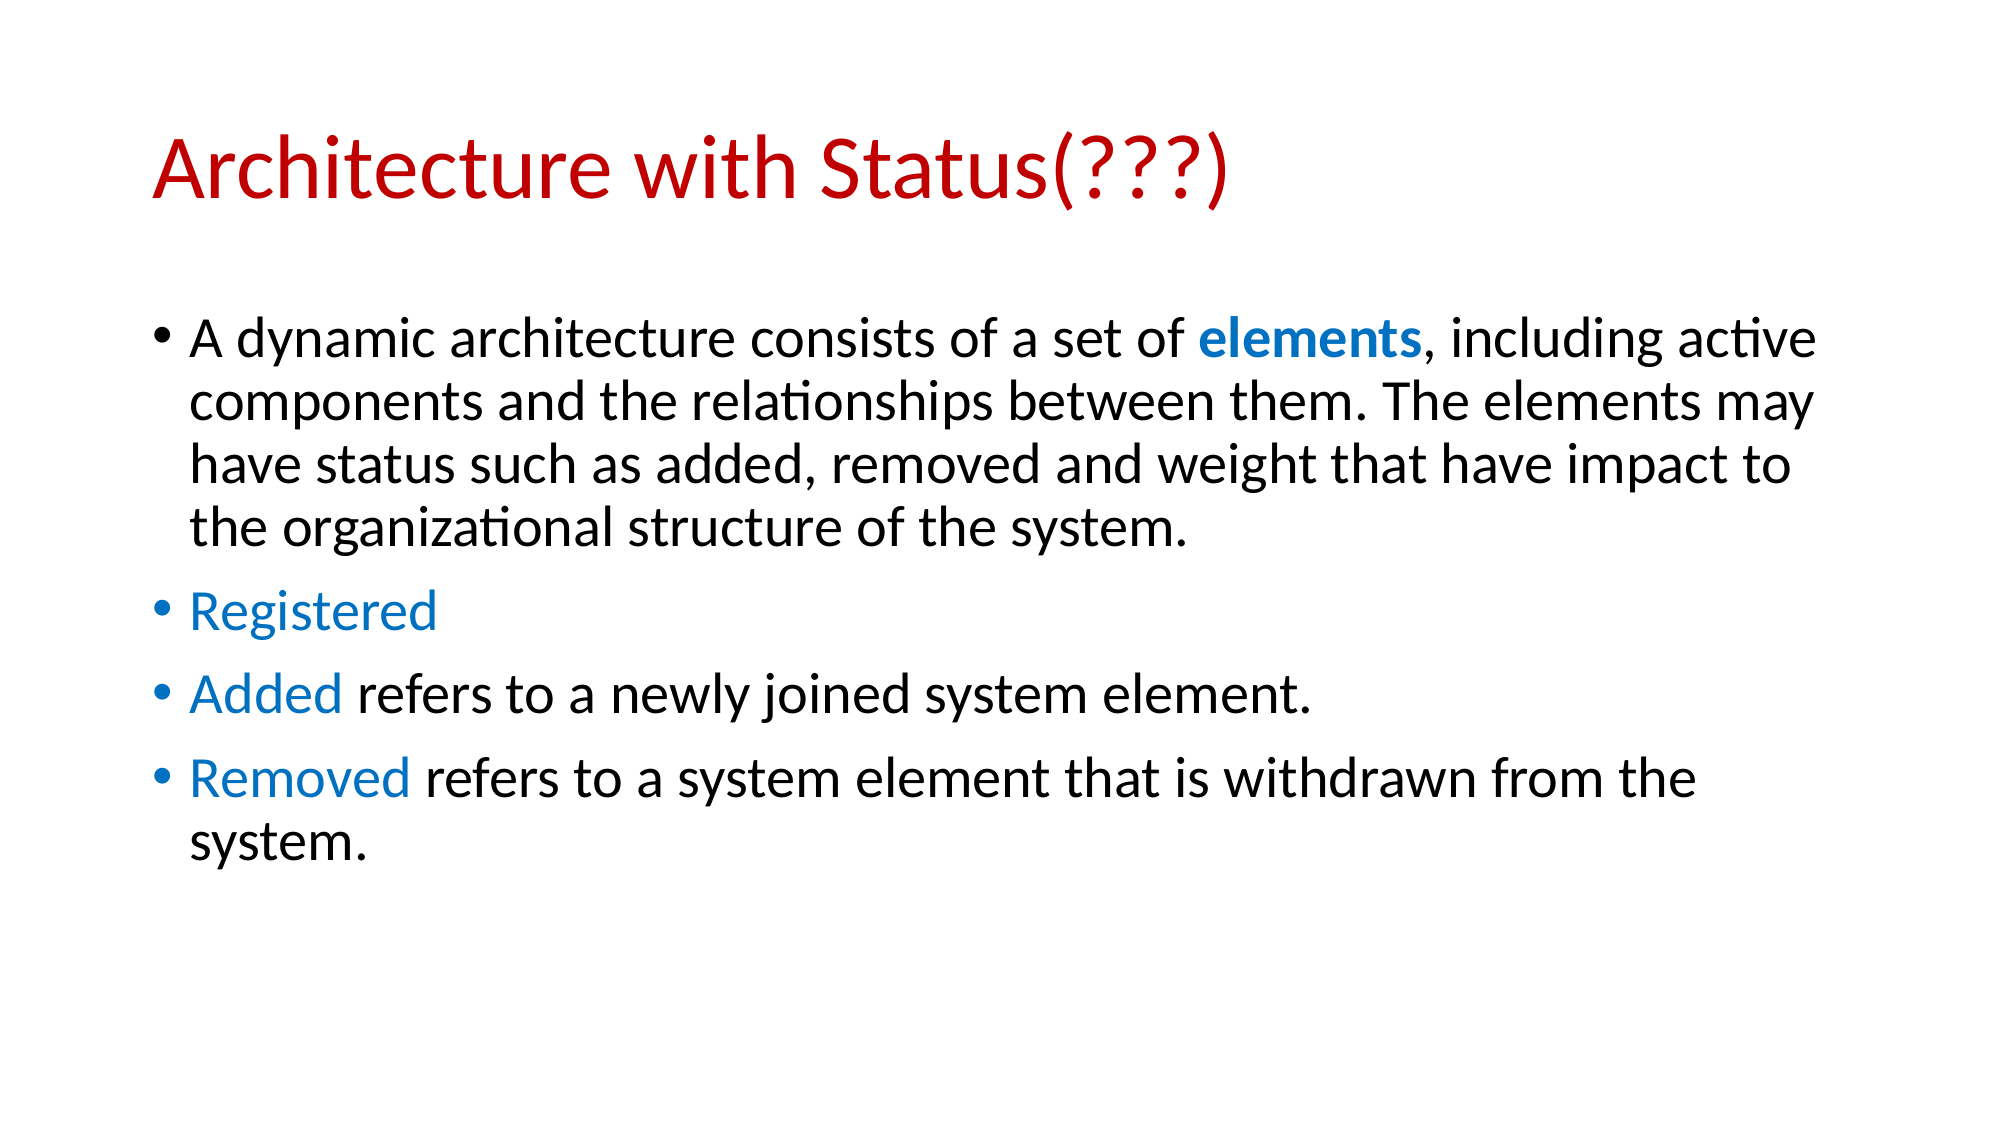

# Architecture with Status(???)
A dynamic architecture consists of a set of elements, including active components and the relationships between them. The elements may have status such as added, removed and weight that have impact to the organizational structure of the system.
Registered
Added refers to a newly joined system element.
Removed refers to a system element that is withdrawn from the system.